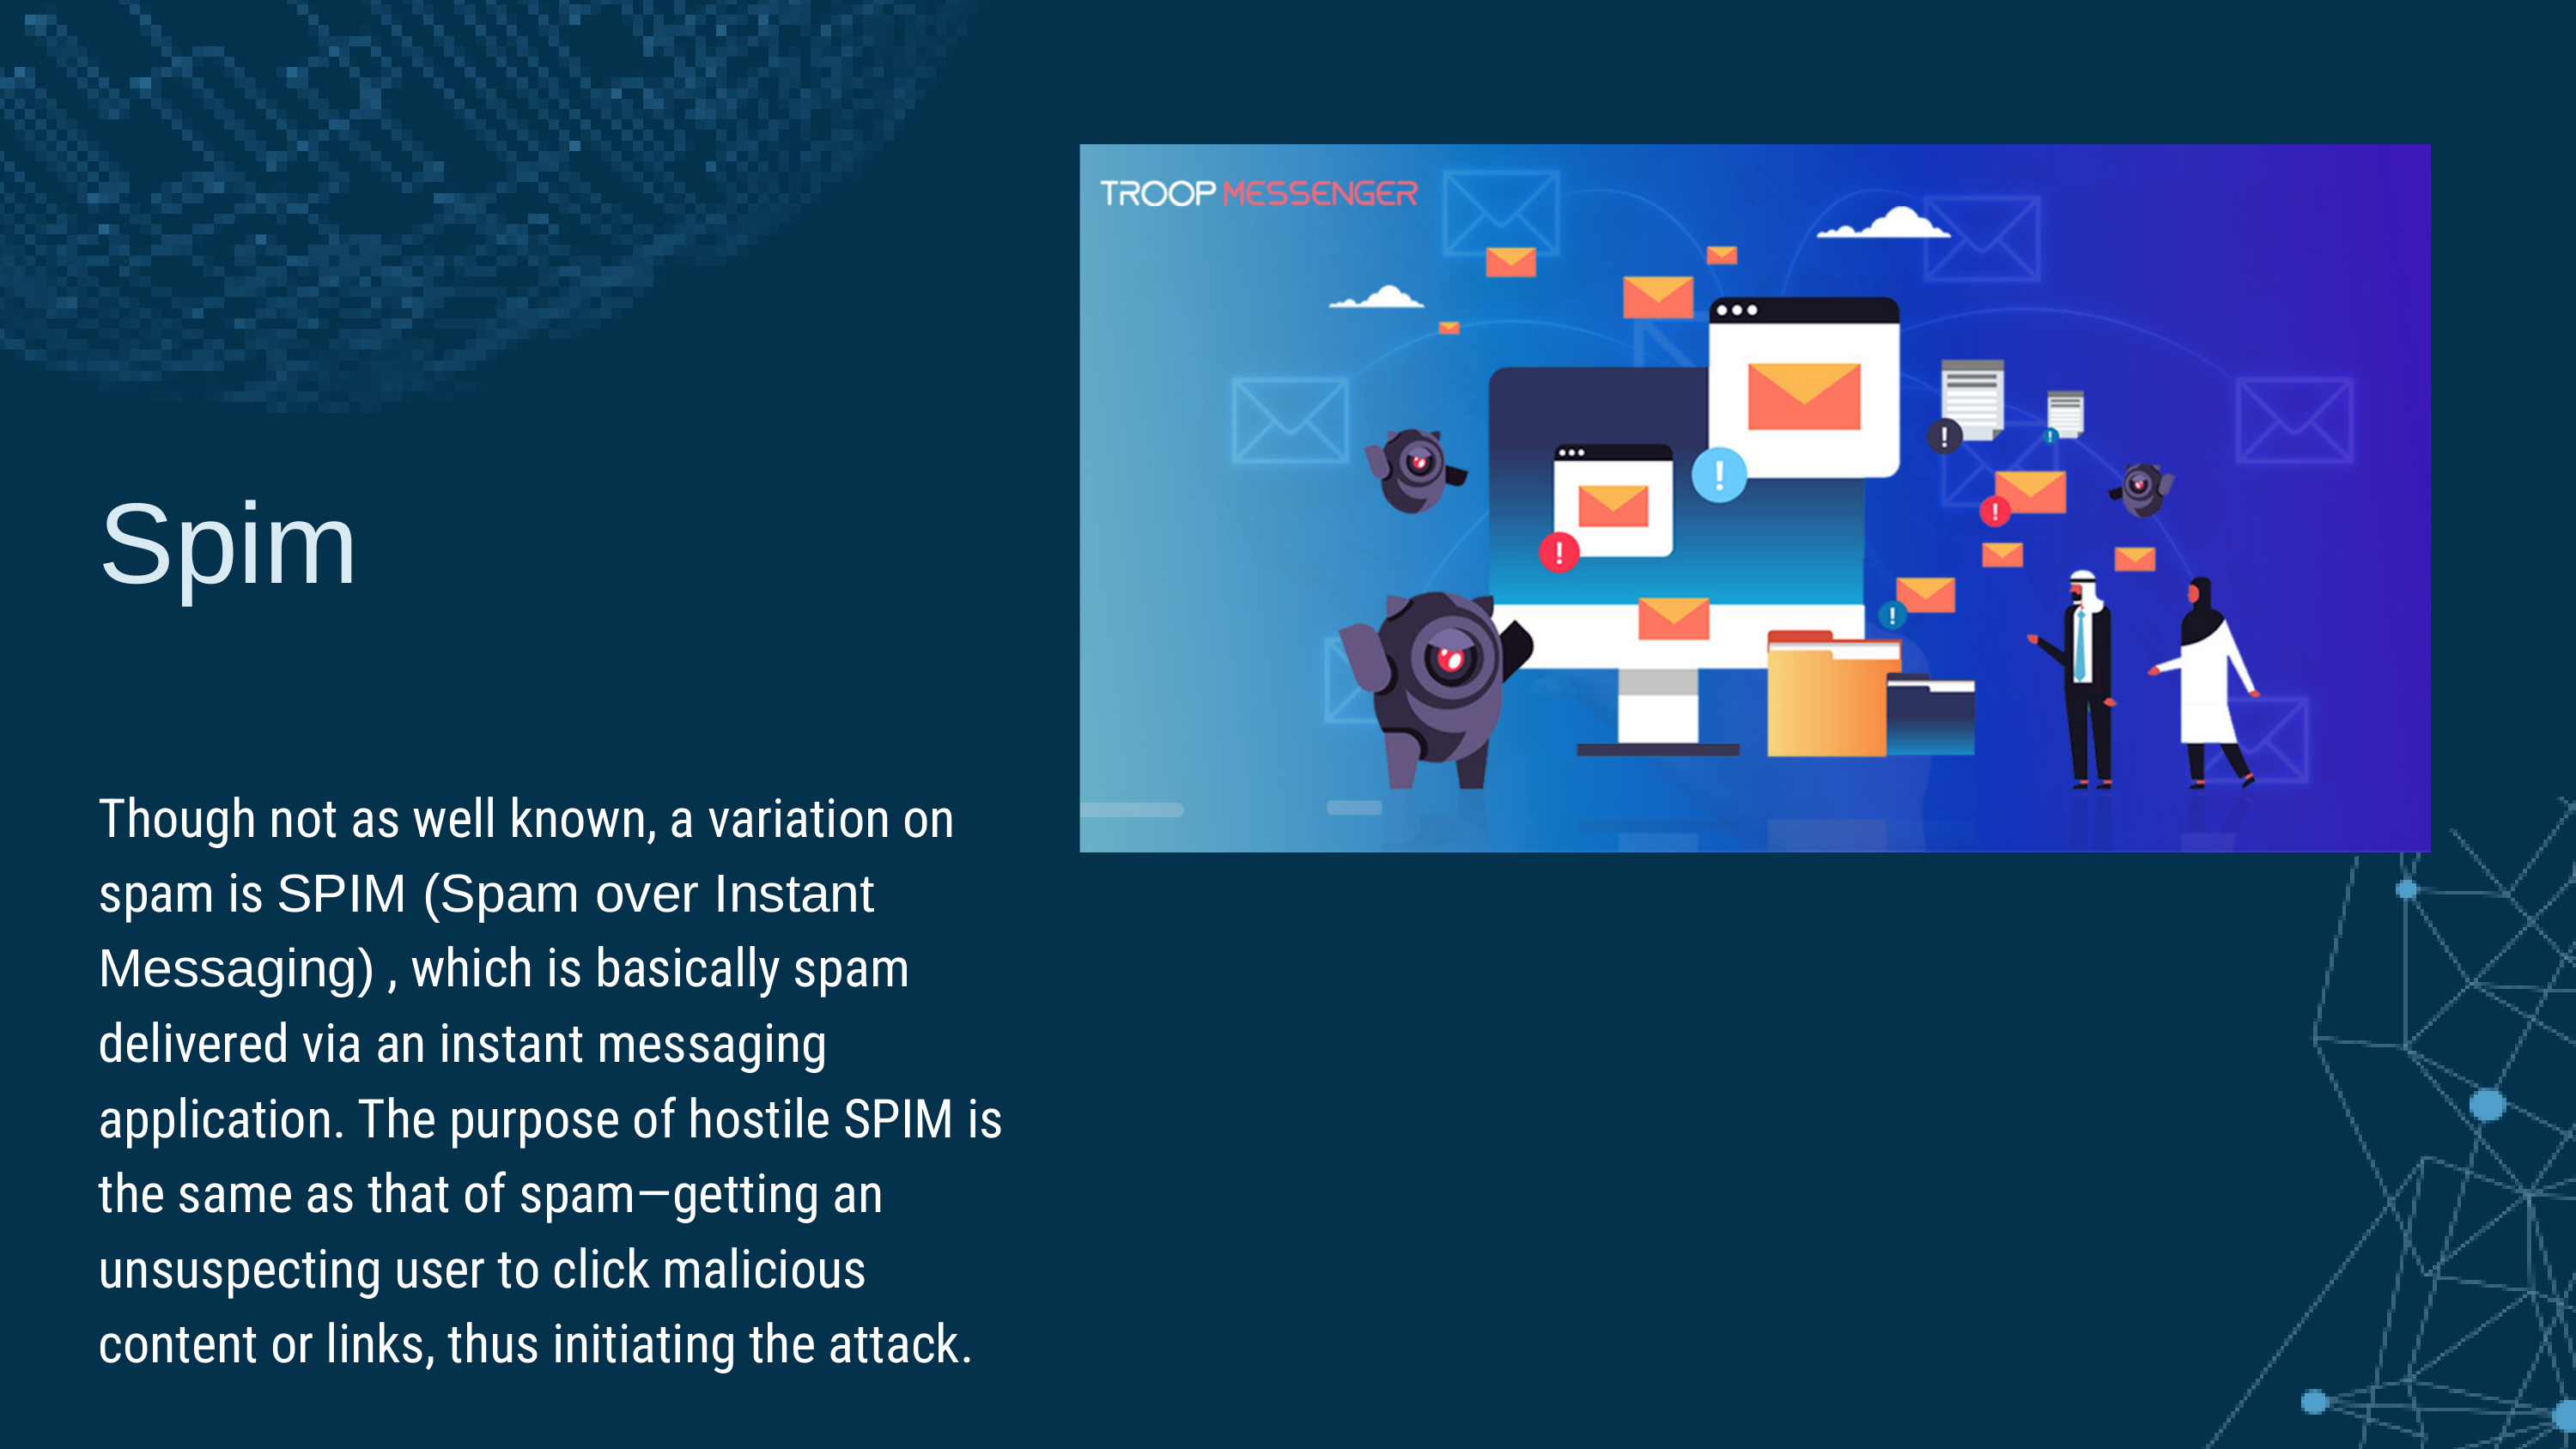

Spim
Though not as well known, a variation on spam is SPIM (Spam over Instant Messaging) , which is basically spam delivered via an instant messaging application. The purpose of hostile SPIM is the same as that of spam—getting an unsuspecting user to click malicious content or links, thus initiating the attack.